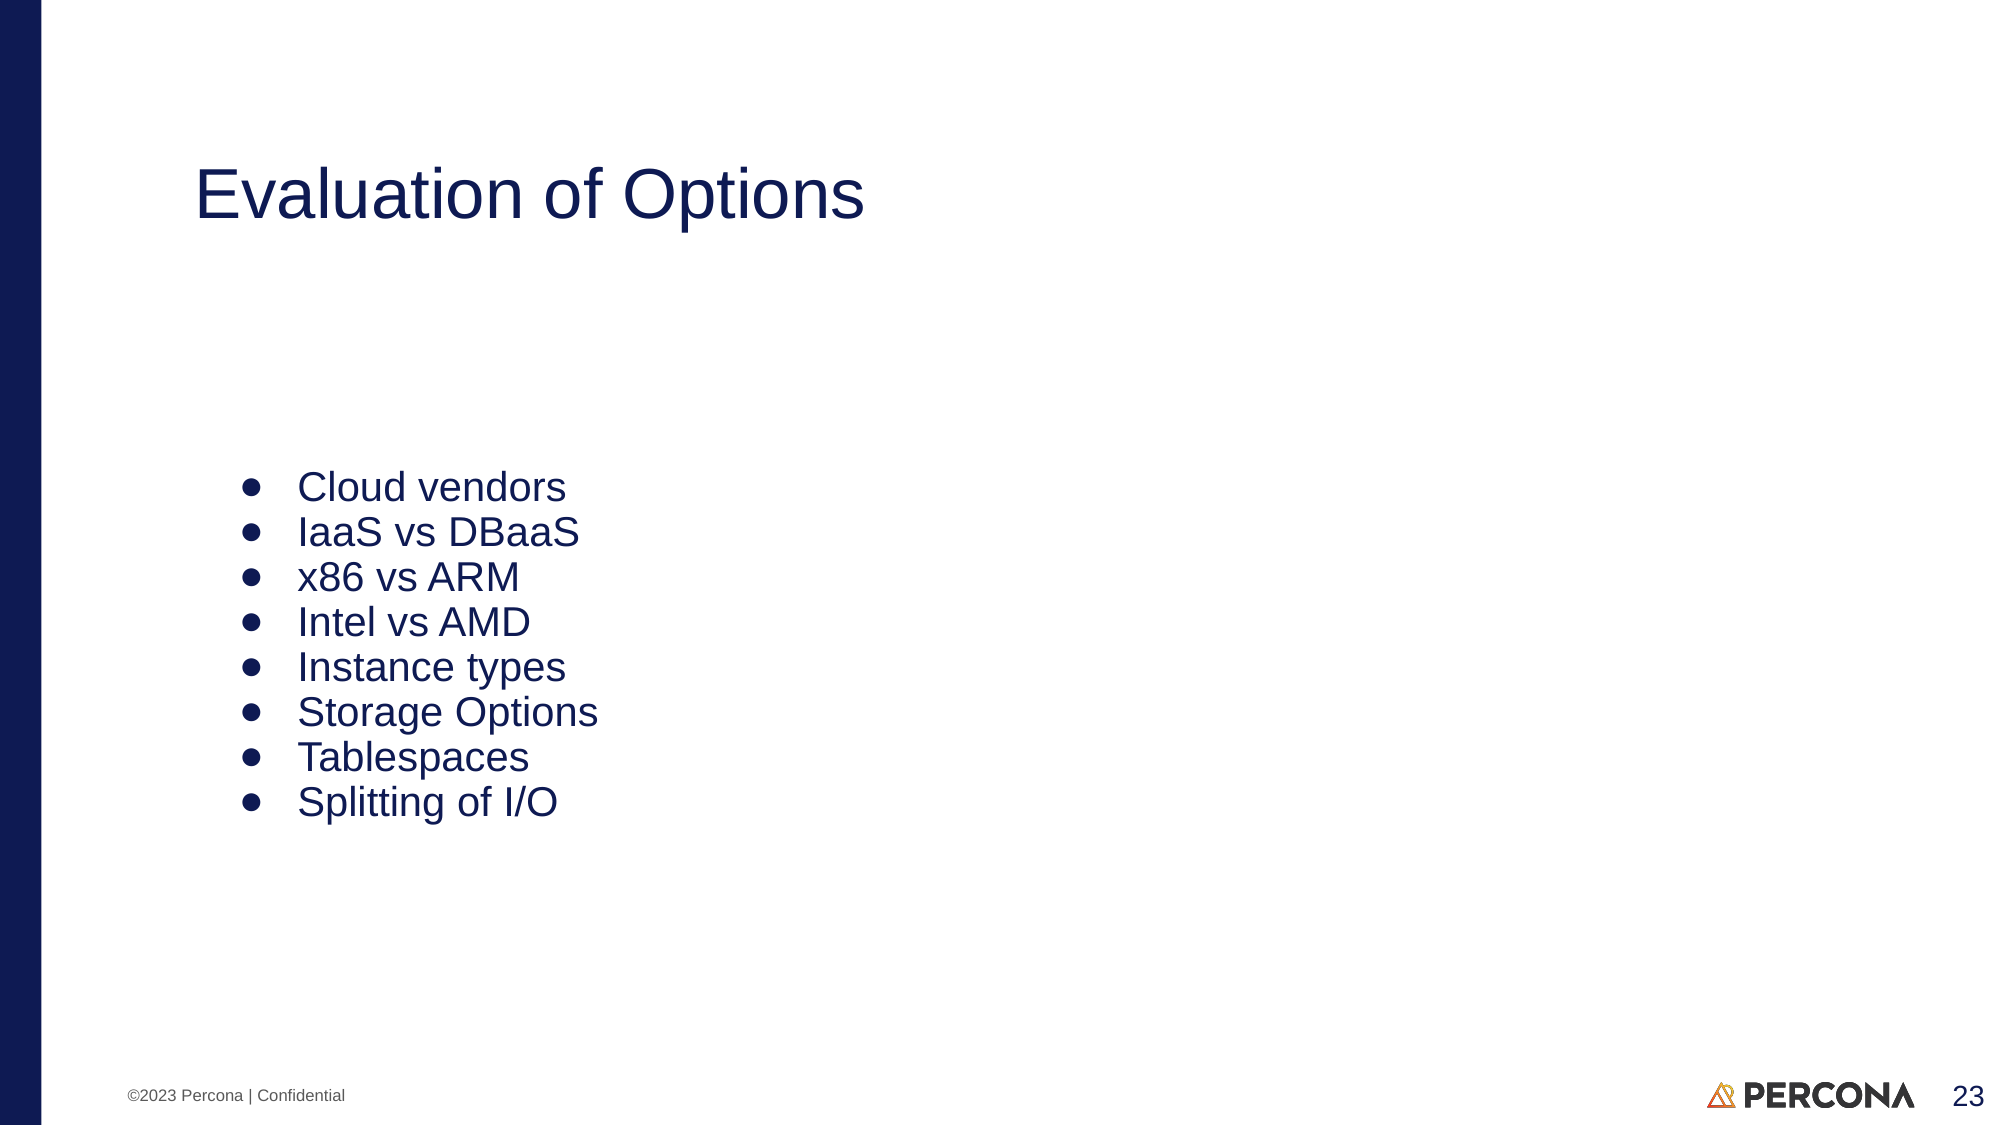

# Evaluation of Options
Cloud vendors
IaaS vs DBaaS
x86 vs ARM
Intel vs AMD
Instance types
Storage Options
Tablespaces
Splitting of I/O
23